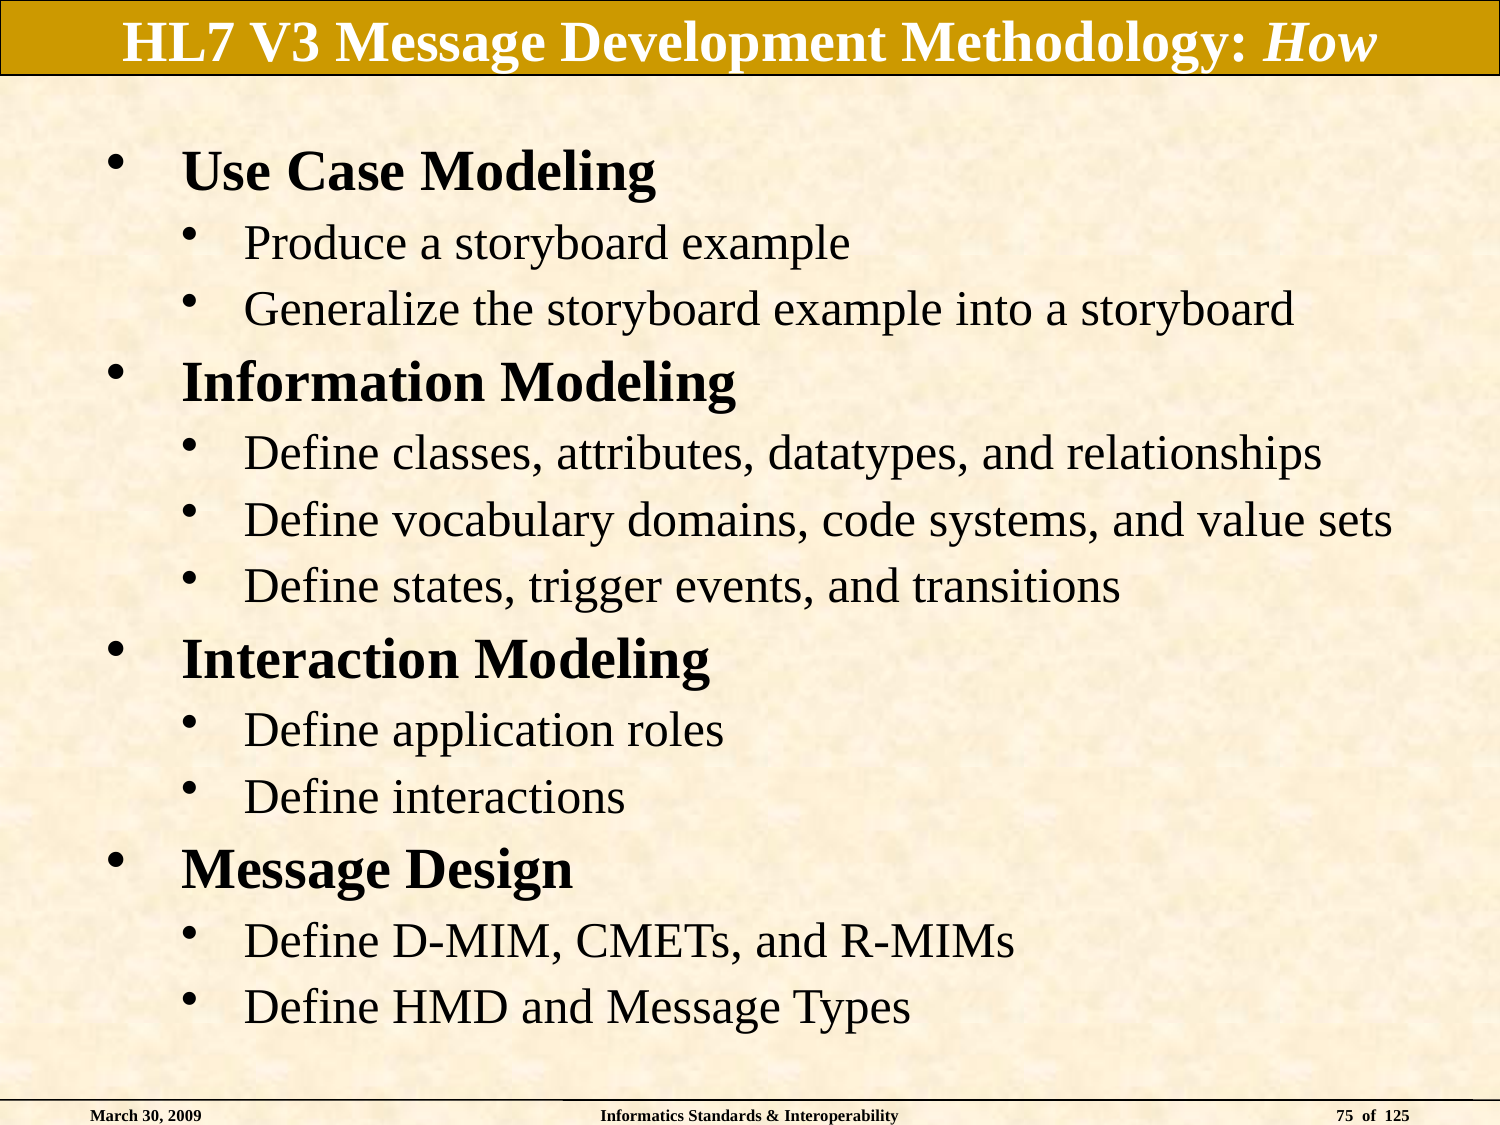

# HL7 V3 Message Development Methodology: How
Use Case Modeling
Produce a storyboard example
Generalize the storyboard example into a storyboard
Information Modeling
Define classes, attributes, datatypes, and relationships
Define vocabulary domains, code systems, and value sets
Define states, trigger events, and transitions
Interaction Modeling
Define application roles
Define interactions
Message Design
Define D-MIM, CMETs, and R-MIMs
Define HMD and Message Types
March 30, 2009
Informatics Standards & Interoperability
75  of  125